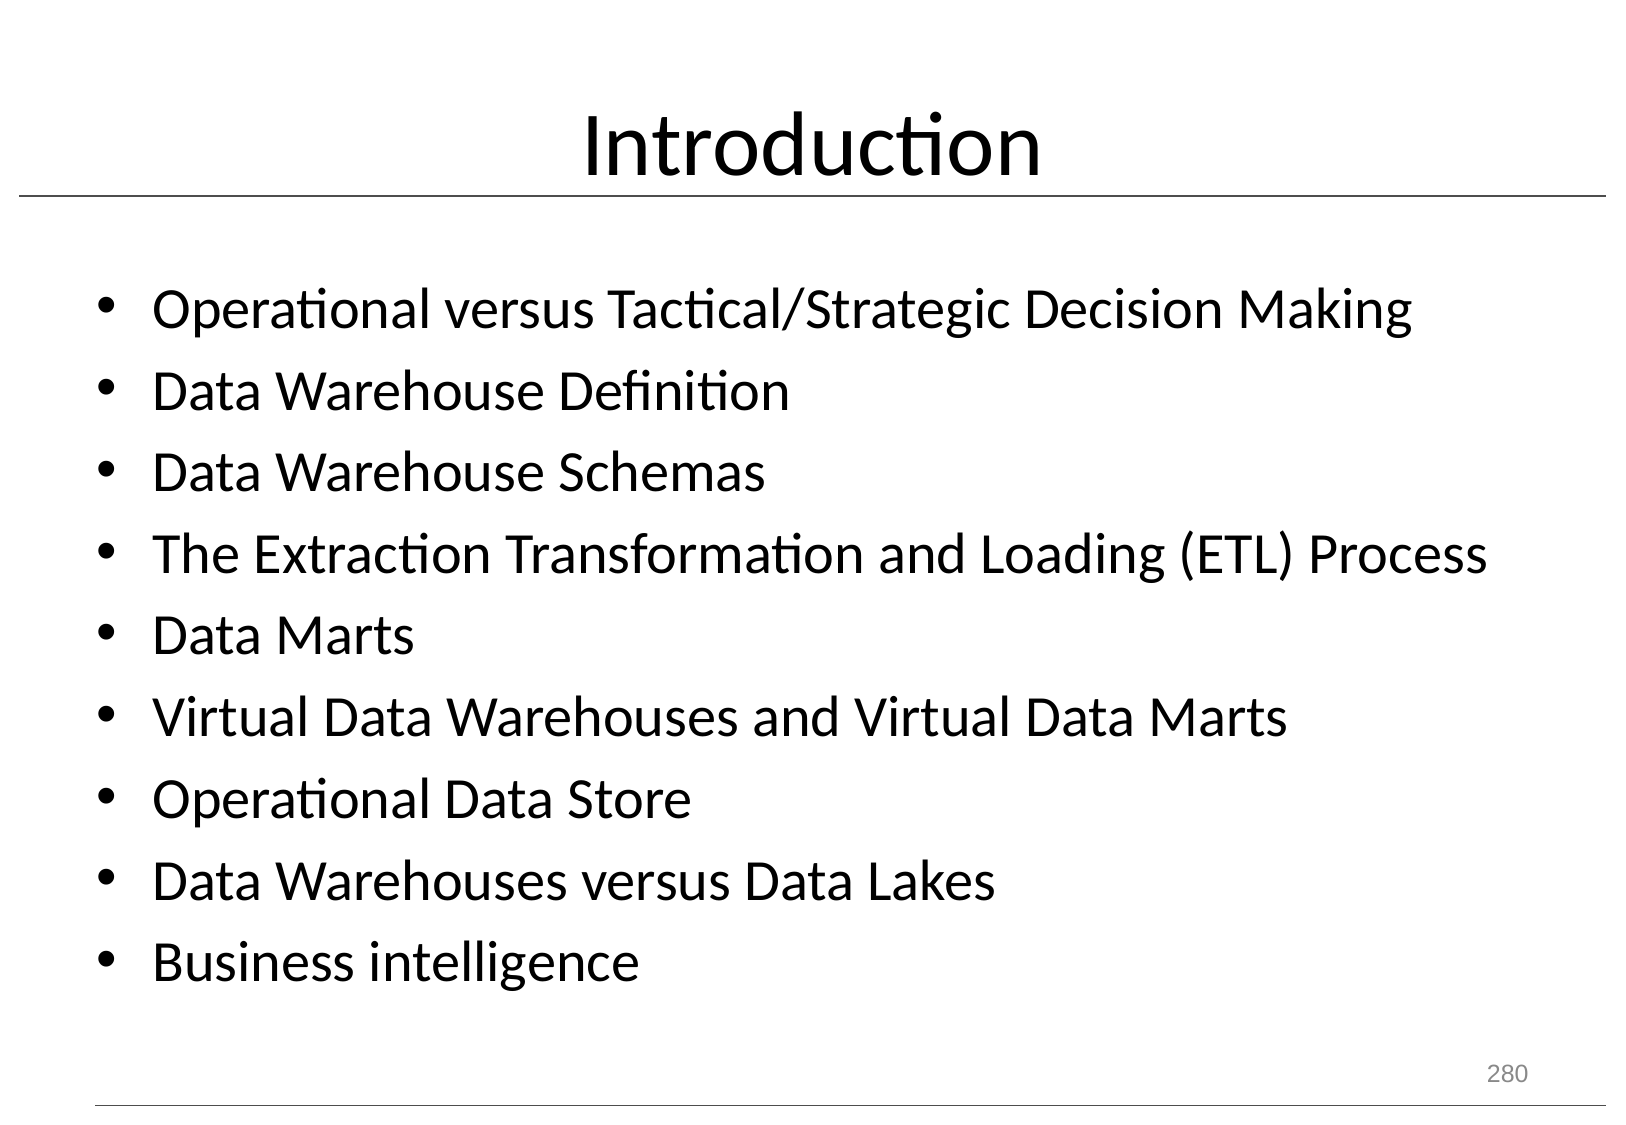

# Introduction
Operational versus Tactical/Strategic Decision Making
Data Warehouse Definition
Data Warehouse Schemas
The Extraction Transformation and Loading (ETL) Process
Data Marts
Virtual Data Warehouses and Virtual Data Marts
Operational Data Store
Data Warehouses versus Data Lakes
Business intelligence

280